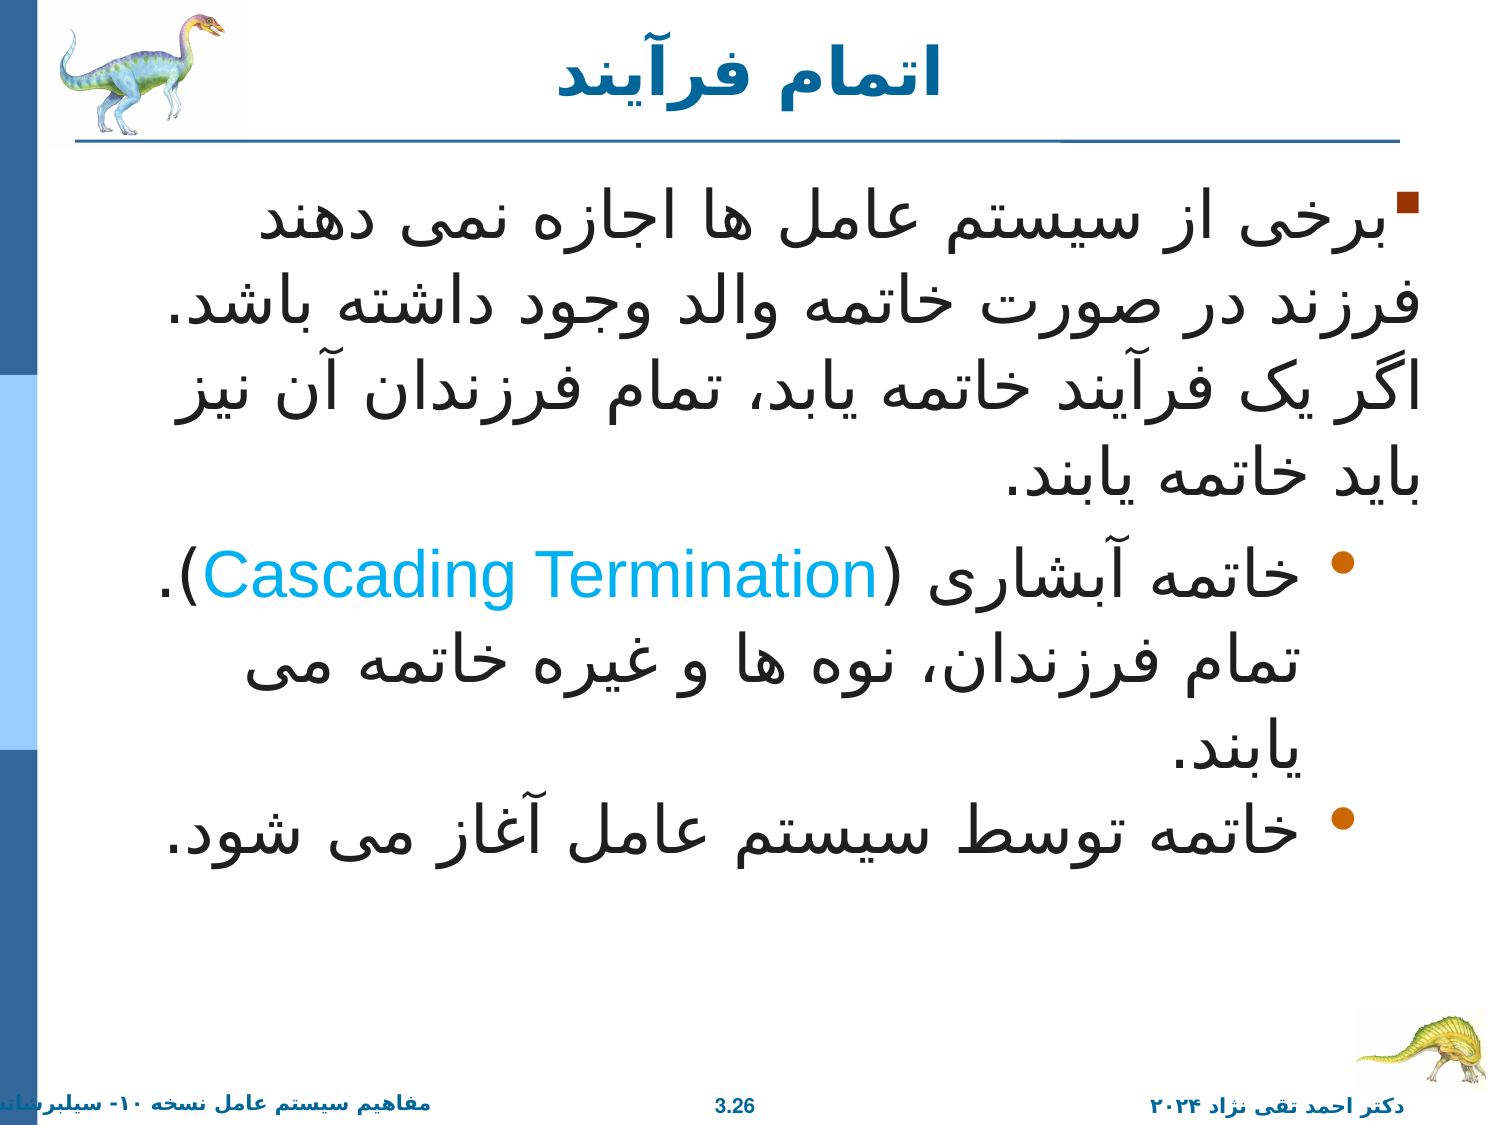

# اتمام فرآیند
برخی از سیستم عامل ها اجازه نمی دهند فرزند در صورت خاتمه والد وجود داشته باشد. اگر یک فرآیند خاتمه یابد، تمام فرزندان آن نیز باید خاتمه یابند.
خاتمه آبشاری (Cascading Termination). تمام فرزندان، نوه ها و غیره خاتمه می یابند.
خاتمه توسط سیستم عامل آغاز می شود.